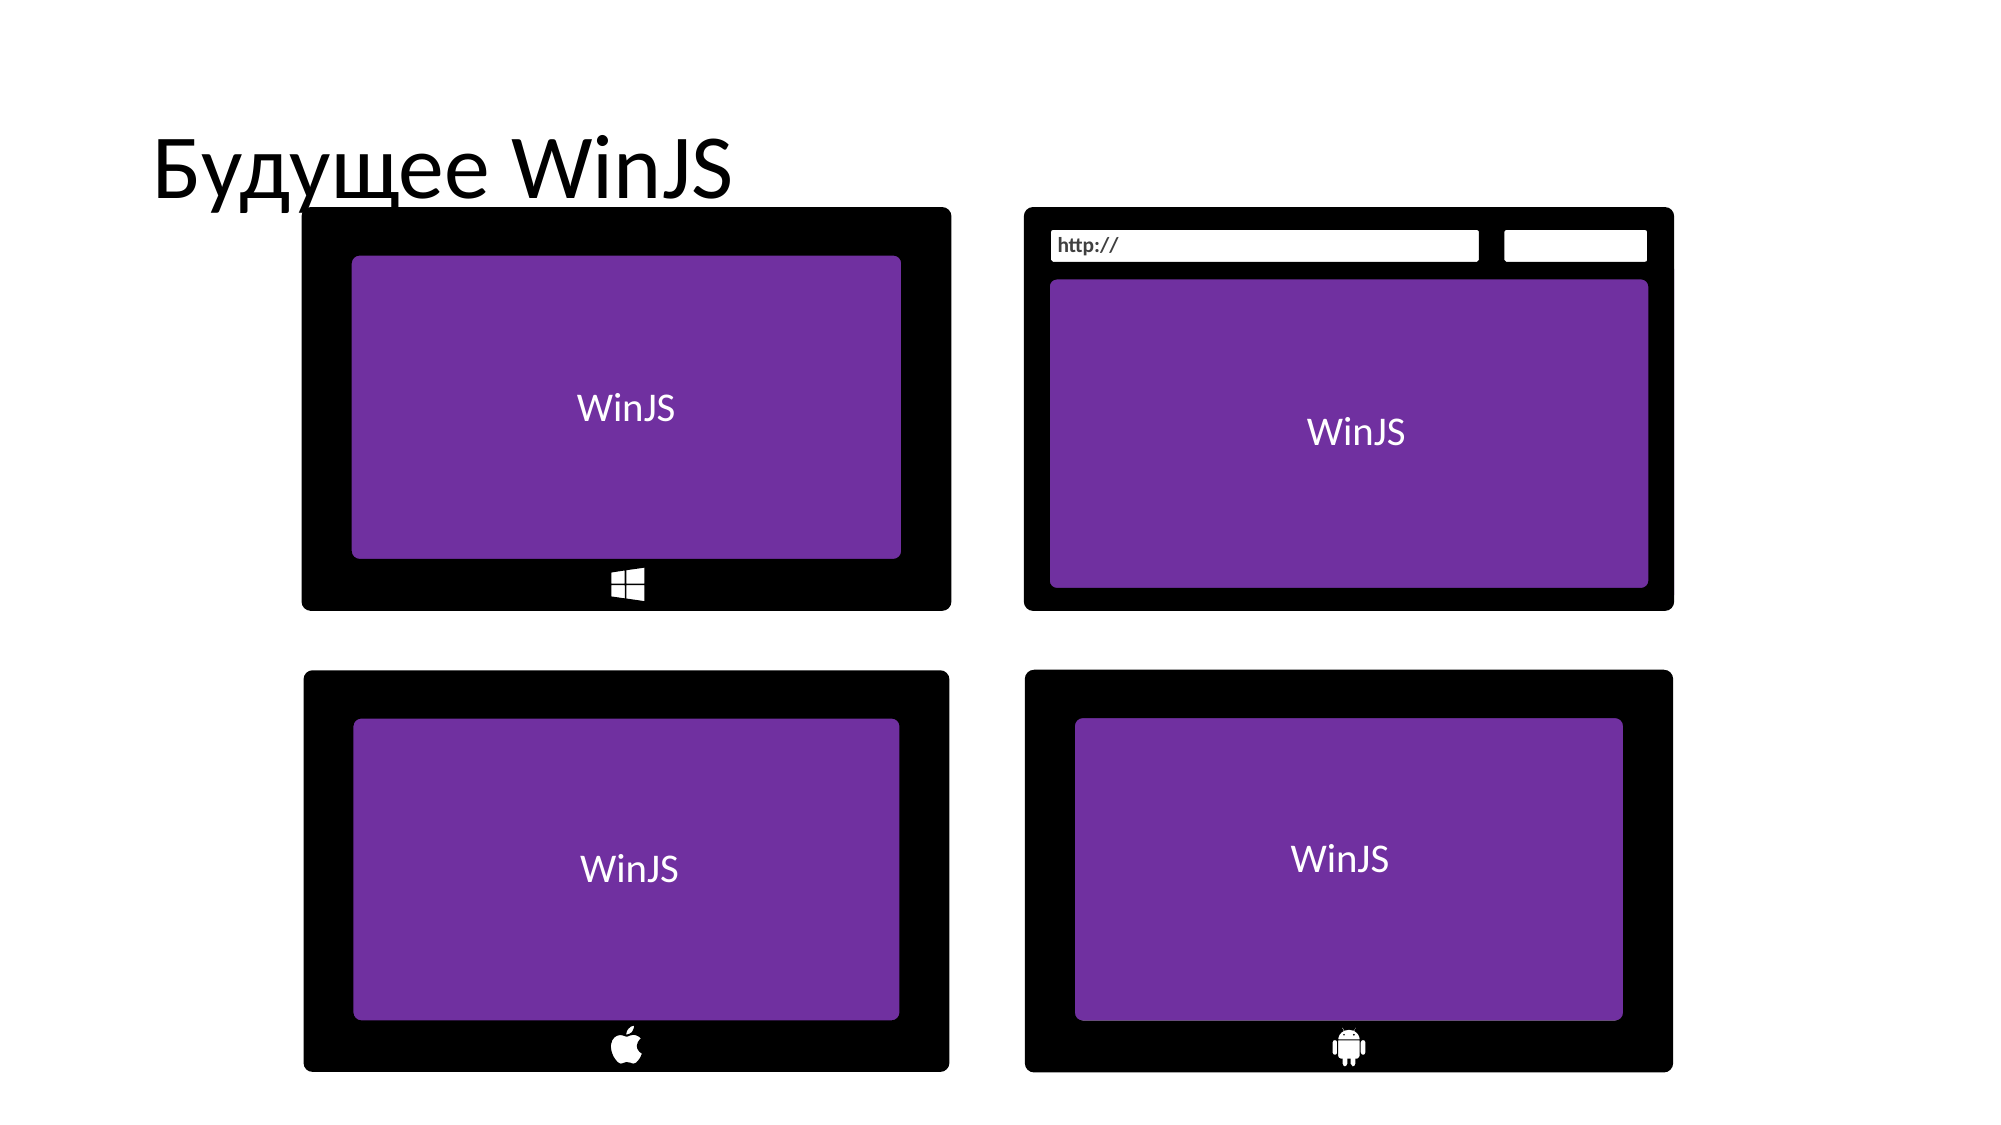

# Будущее WinJS

WinJS

    http://
WinJS

WinJS

WinJS